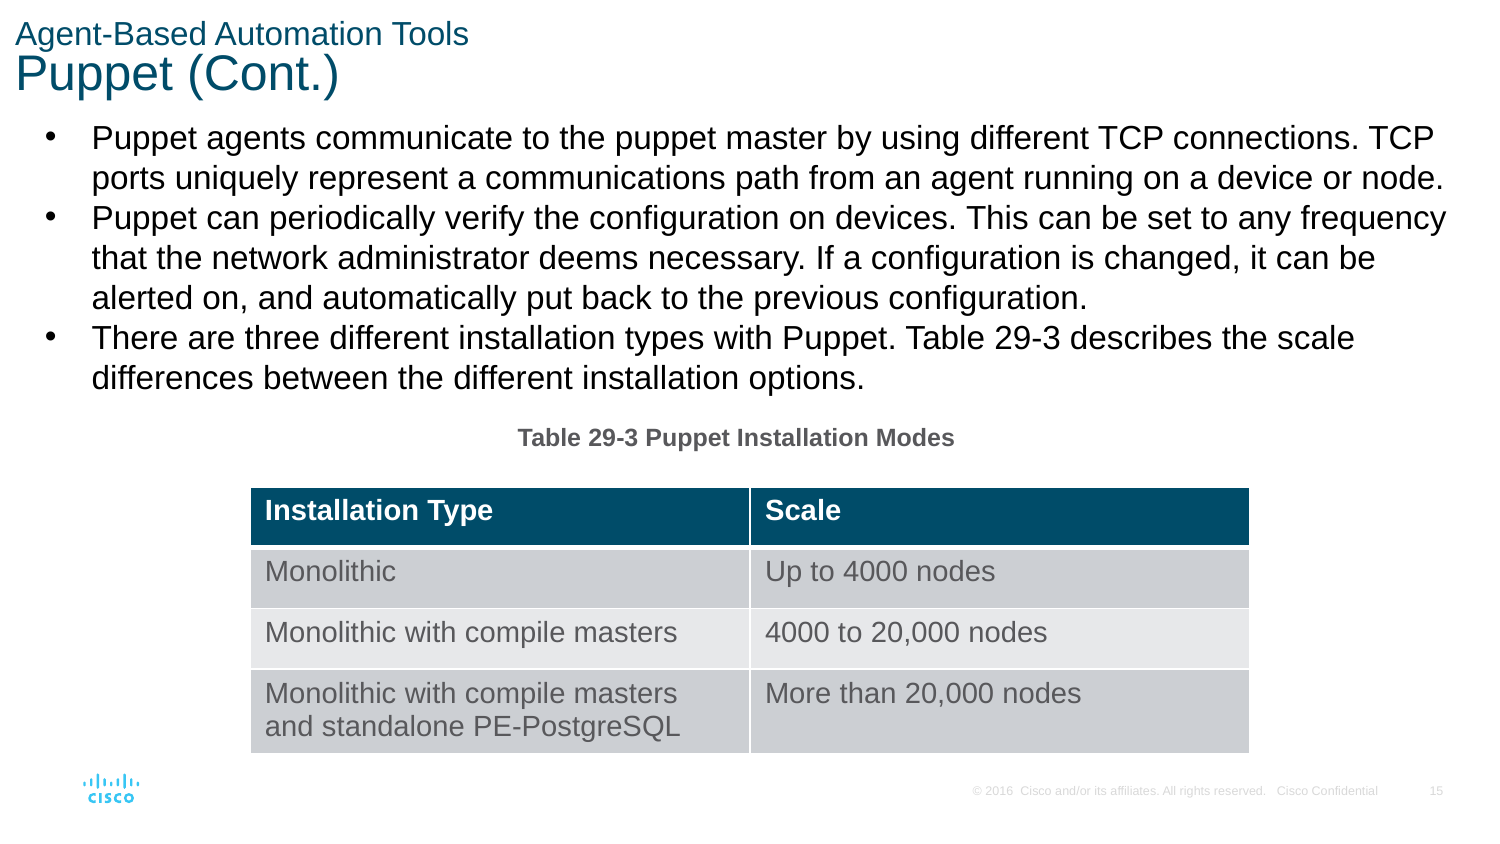

# Agent-Based Automation Tools Puppet (Cont.)
Puppet agents communicate to the puppet master by using different TCP connections. TCP ports uniquely represent a communications path from an agent running on a device or node.
Puppet can periodically verify the configuration on devices. This can be set to any frequency that the network administrator deems necessary. If a configuration is changed, it can be alerted on, and automatically put back to the previous configuration.
There are three different installation types with Puppet. Table 29-3 describes the scale differences between the different installation options.
Table 29-3 Puppet Installation Modes
| Installation Type | Scale |
| --- | --- |
| Monolithic | Up to 4000 nodes |
| Monolithic with compile masters | 4000 to 20,000 nodes |
| Monolithic with compile masters and standalone PE-PostgreSQL | More than 20,000 nodes |